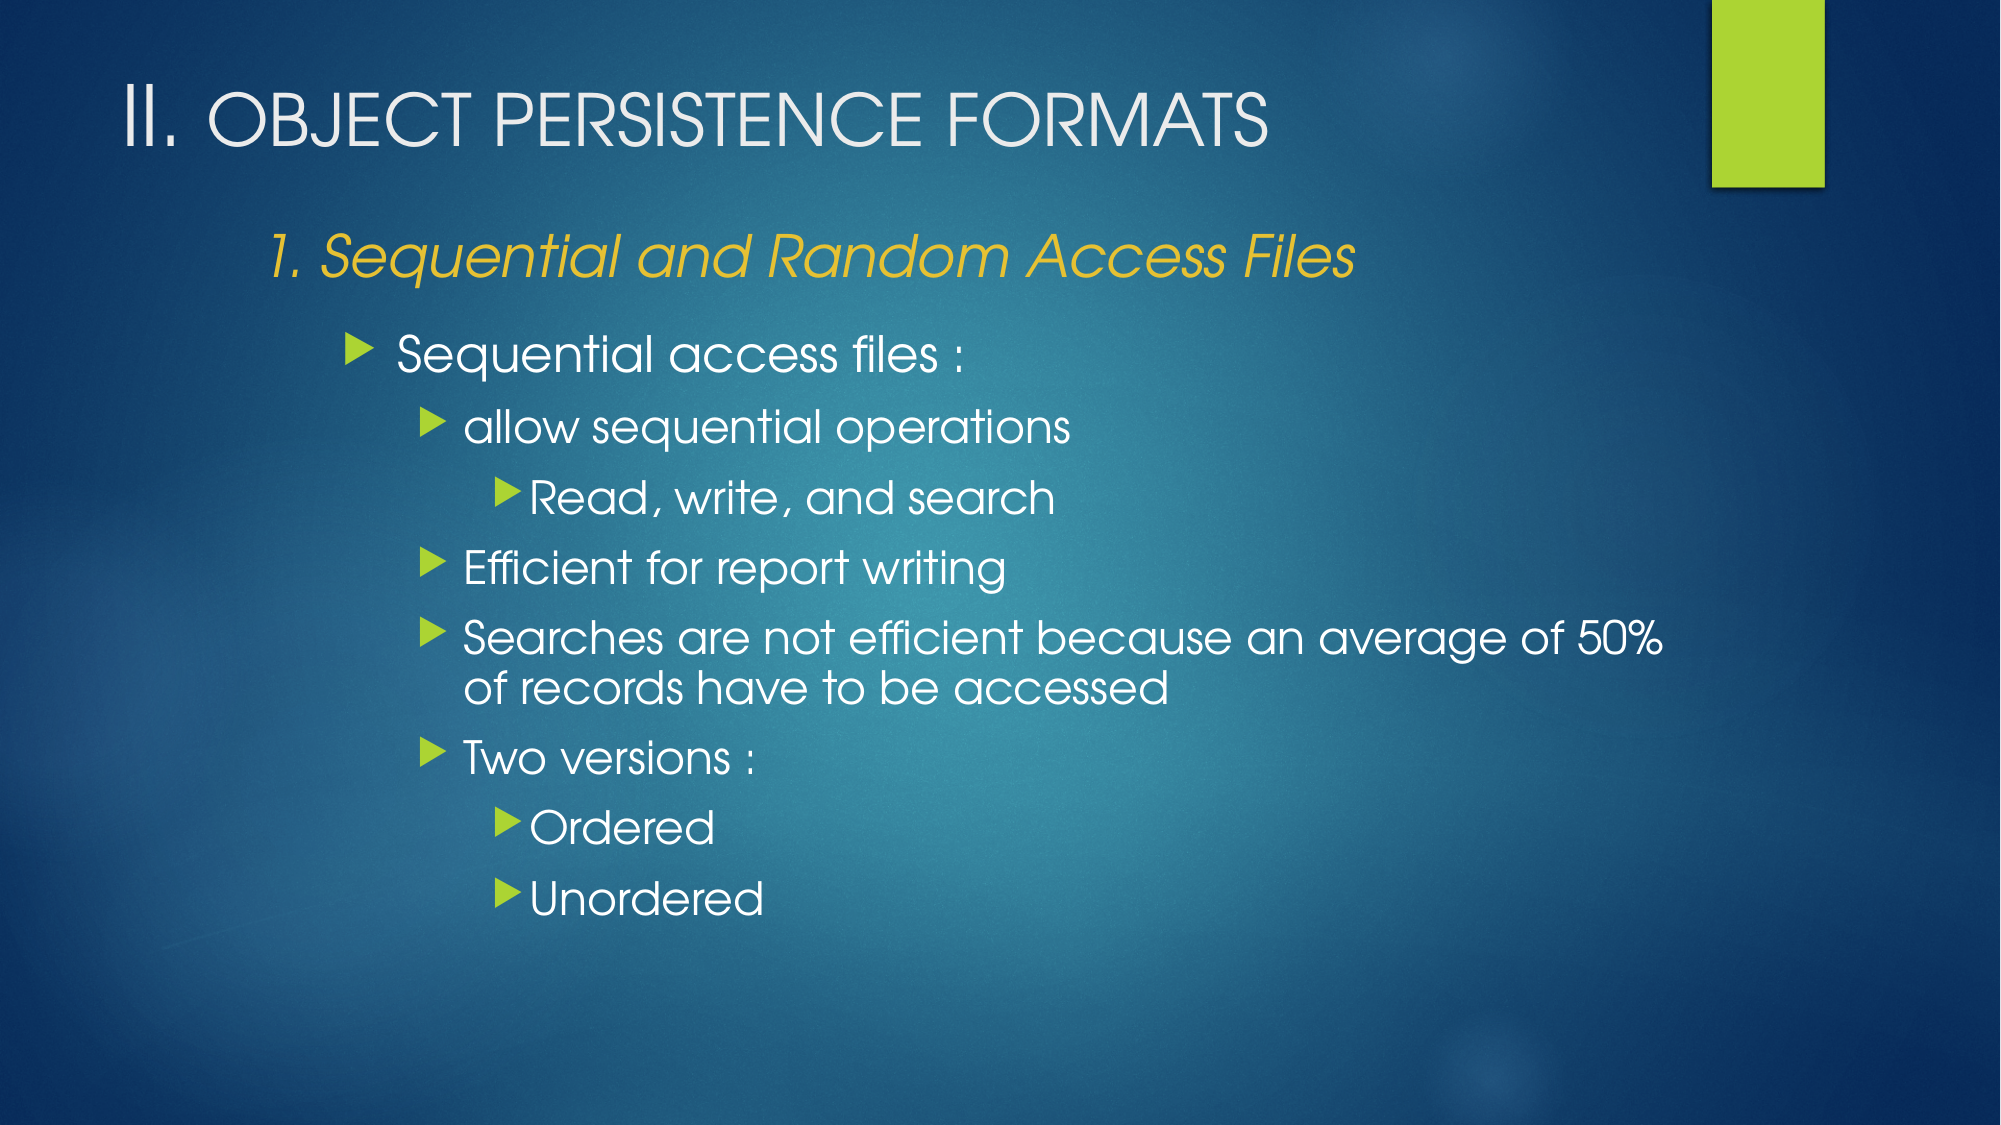

6
# II. OBJECT PERSISTENCE FORMATS
1. Sequential and Random Access Files
Sequential access files :
allow sequential operations
Read, write, and search
Efficient for report writing
Searches are not efficient because an average of 50% of records have to be accessed
Two versions :
Ordered
Unordered